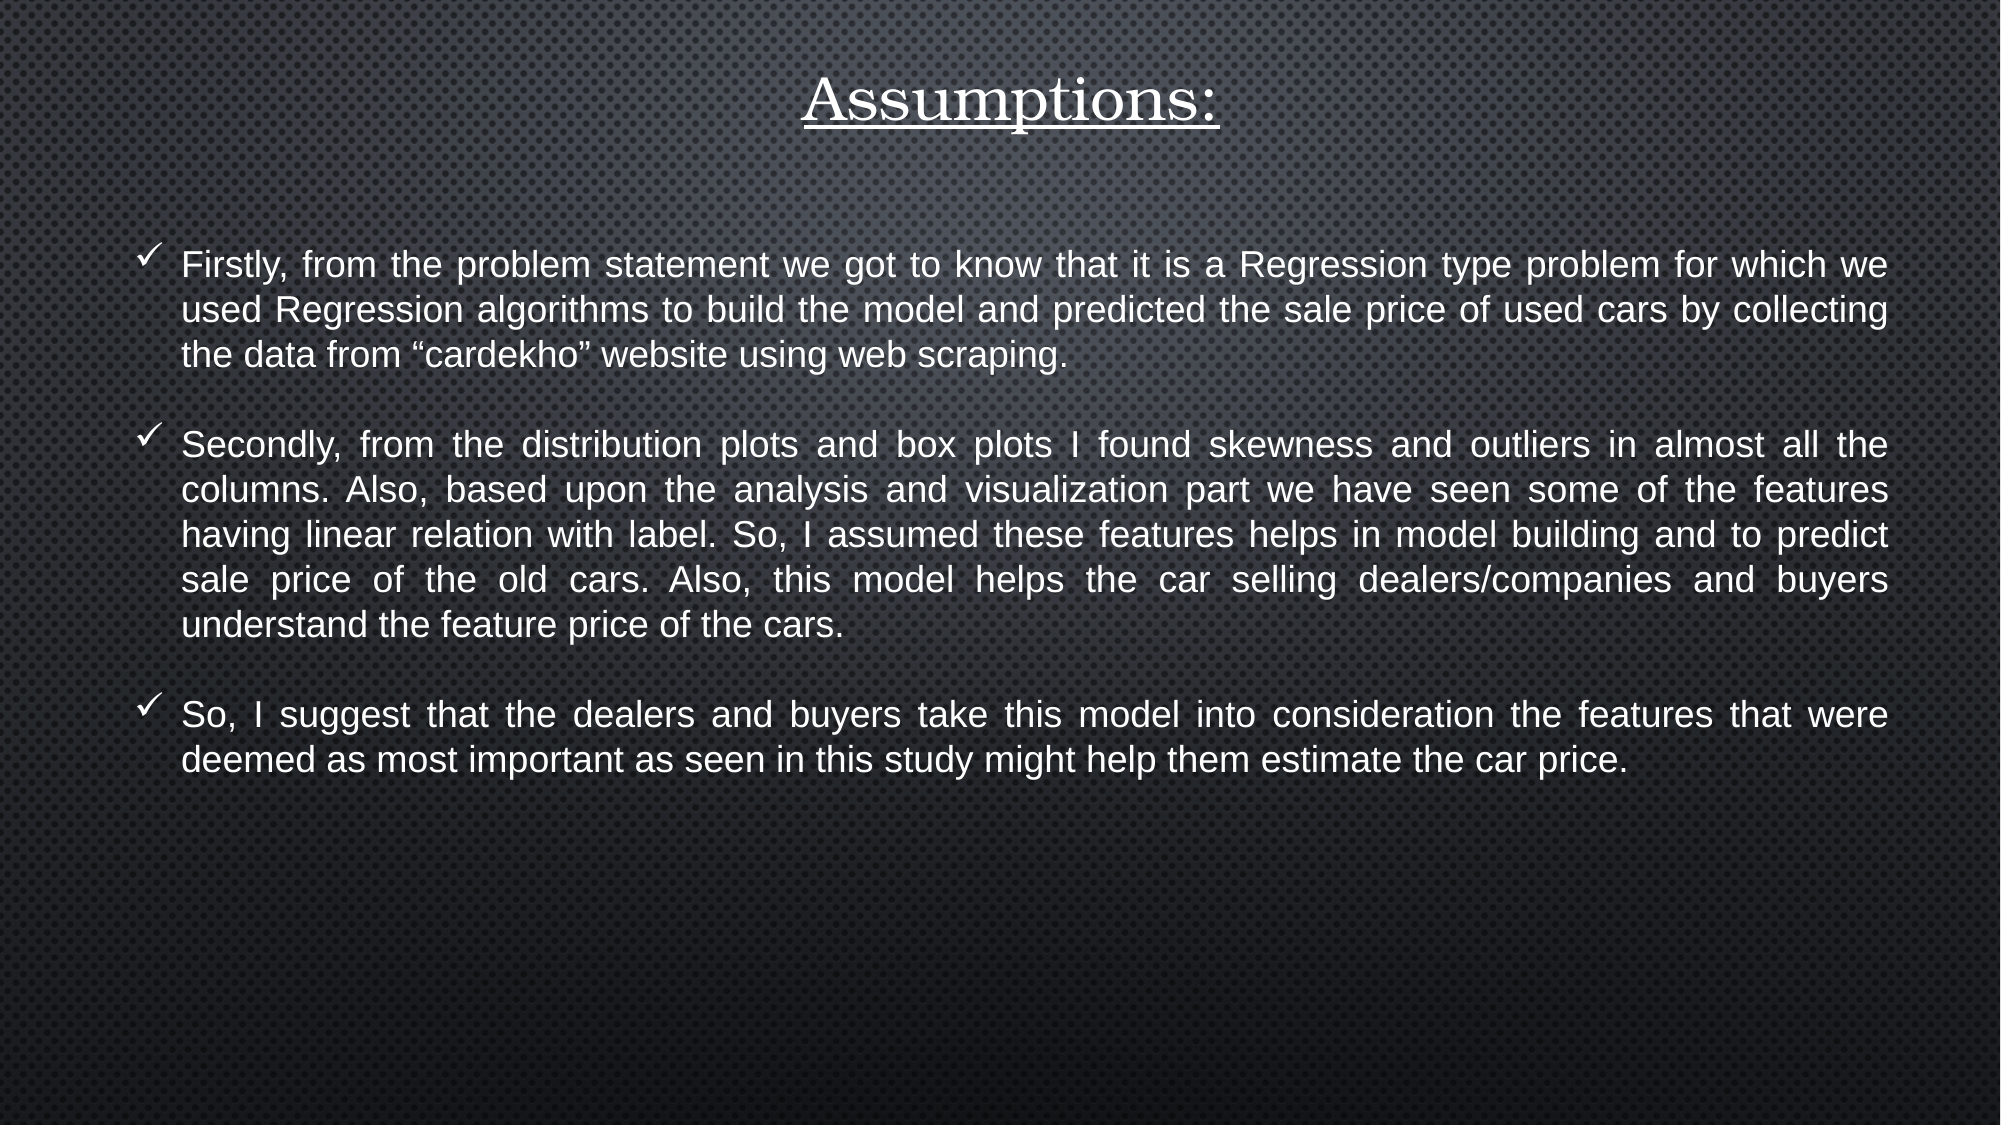

Assumptions:
Firstly, from the problem statement we got to know that it is a Regression type problem for which we used Regression algorithms to build the model and predicted the sale price of used cars by collecting the data from “cardekho” website using web scraping.

Secondly, from the distribution plots and box plots I found skewness and outliers in almost all the columns. Also, based upon the analysis and visualization part we have seen some of the features having linear relation with label. So, I assumed these features helps in model building and to predict sale price of the old cars. Also, this model helps the car selling dealers/companies and buyers understand the feature price of the cars.

So, I suggest that the dealers and buyers take this model into consideration the features that were deemed as most important as seen in this study might help them estimate the car price.